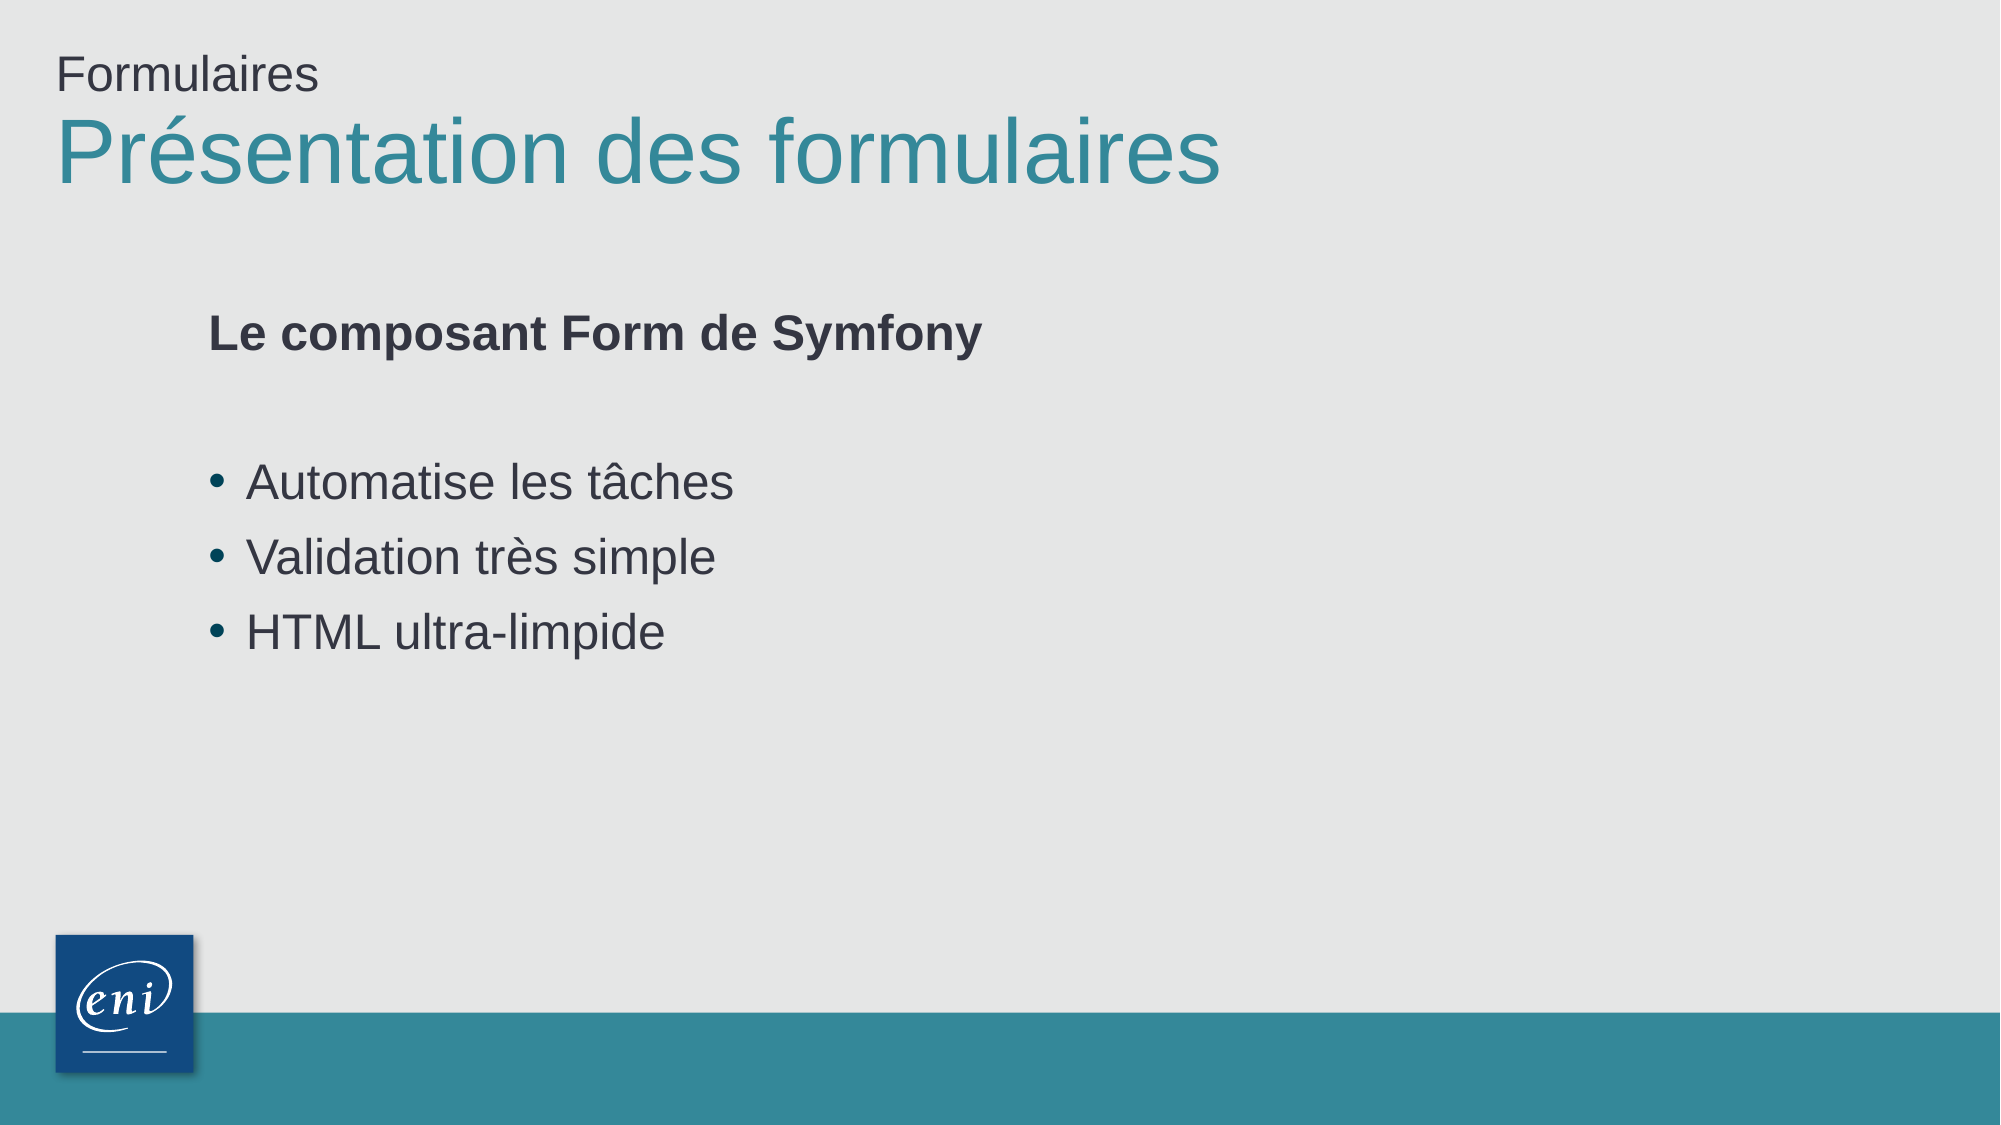

Formulaires
# Présentation des formulaires
Le composant Form de Symfony

Automatise les tâches
Validation très simple
HTML ultra-limpide